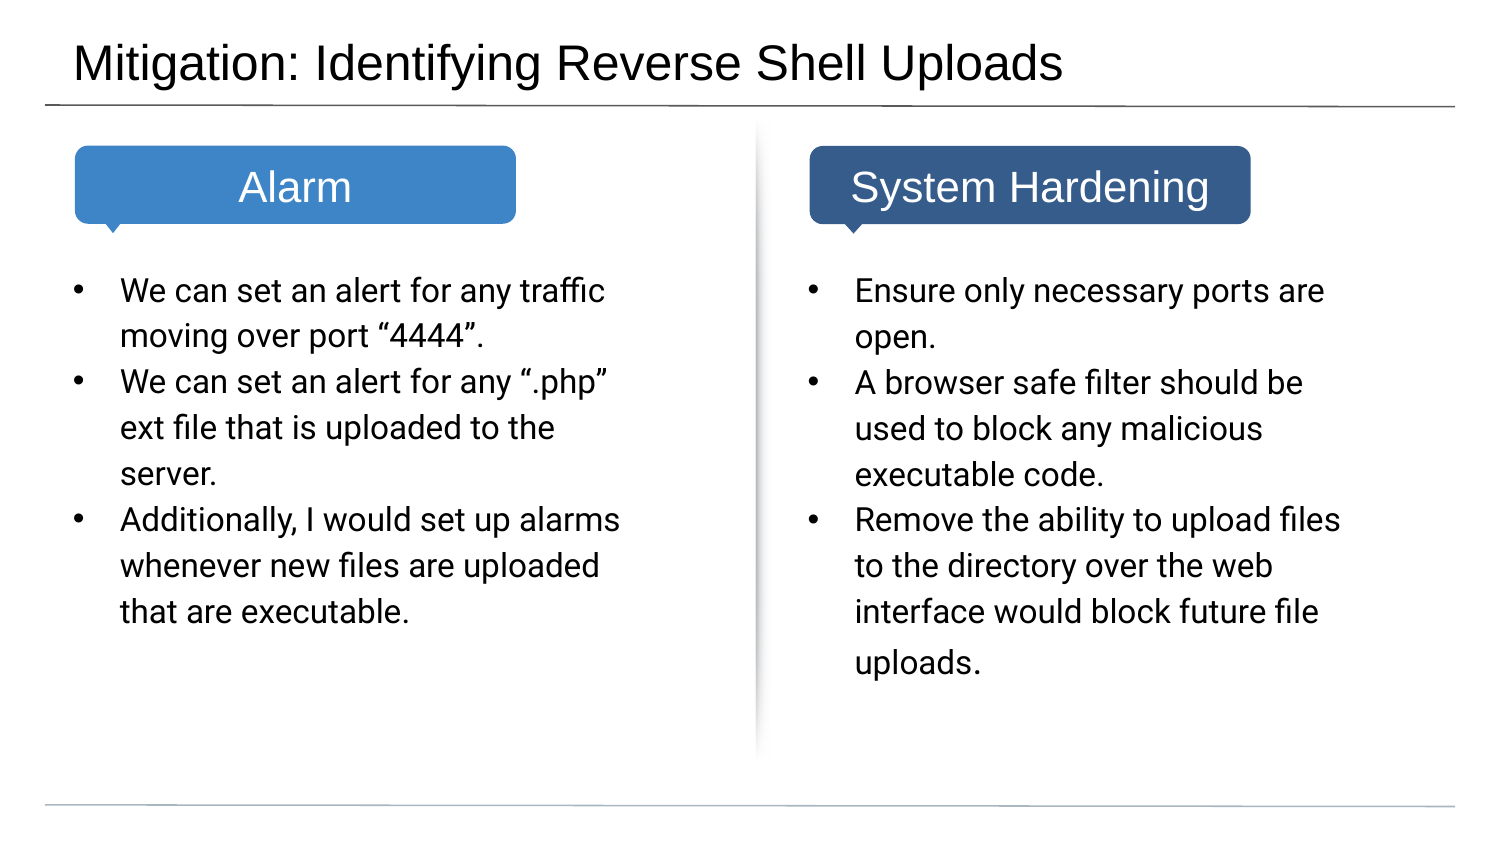

# Mitigation: Identifying Reverse Shell Uploads
We can set an alert for any traffic moving over port “4444”.
We can set an alert for any “.php” ext file that is uploaded to the server.
Additionally, I would set up alarms whenever new files are uploaded that are executable.

Ensure only necessary ports are open.
A browser safe filter should be used to block any malicious executable code.
Remove the ability to upload files to the directory over the web interface would block future file uploads.